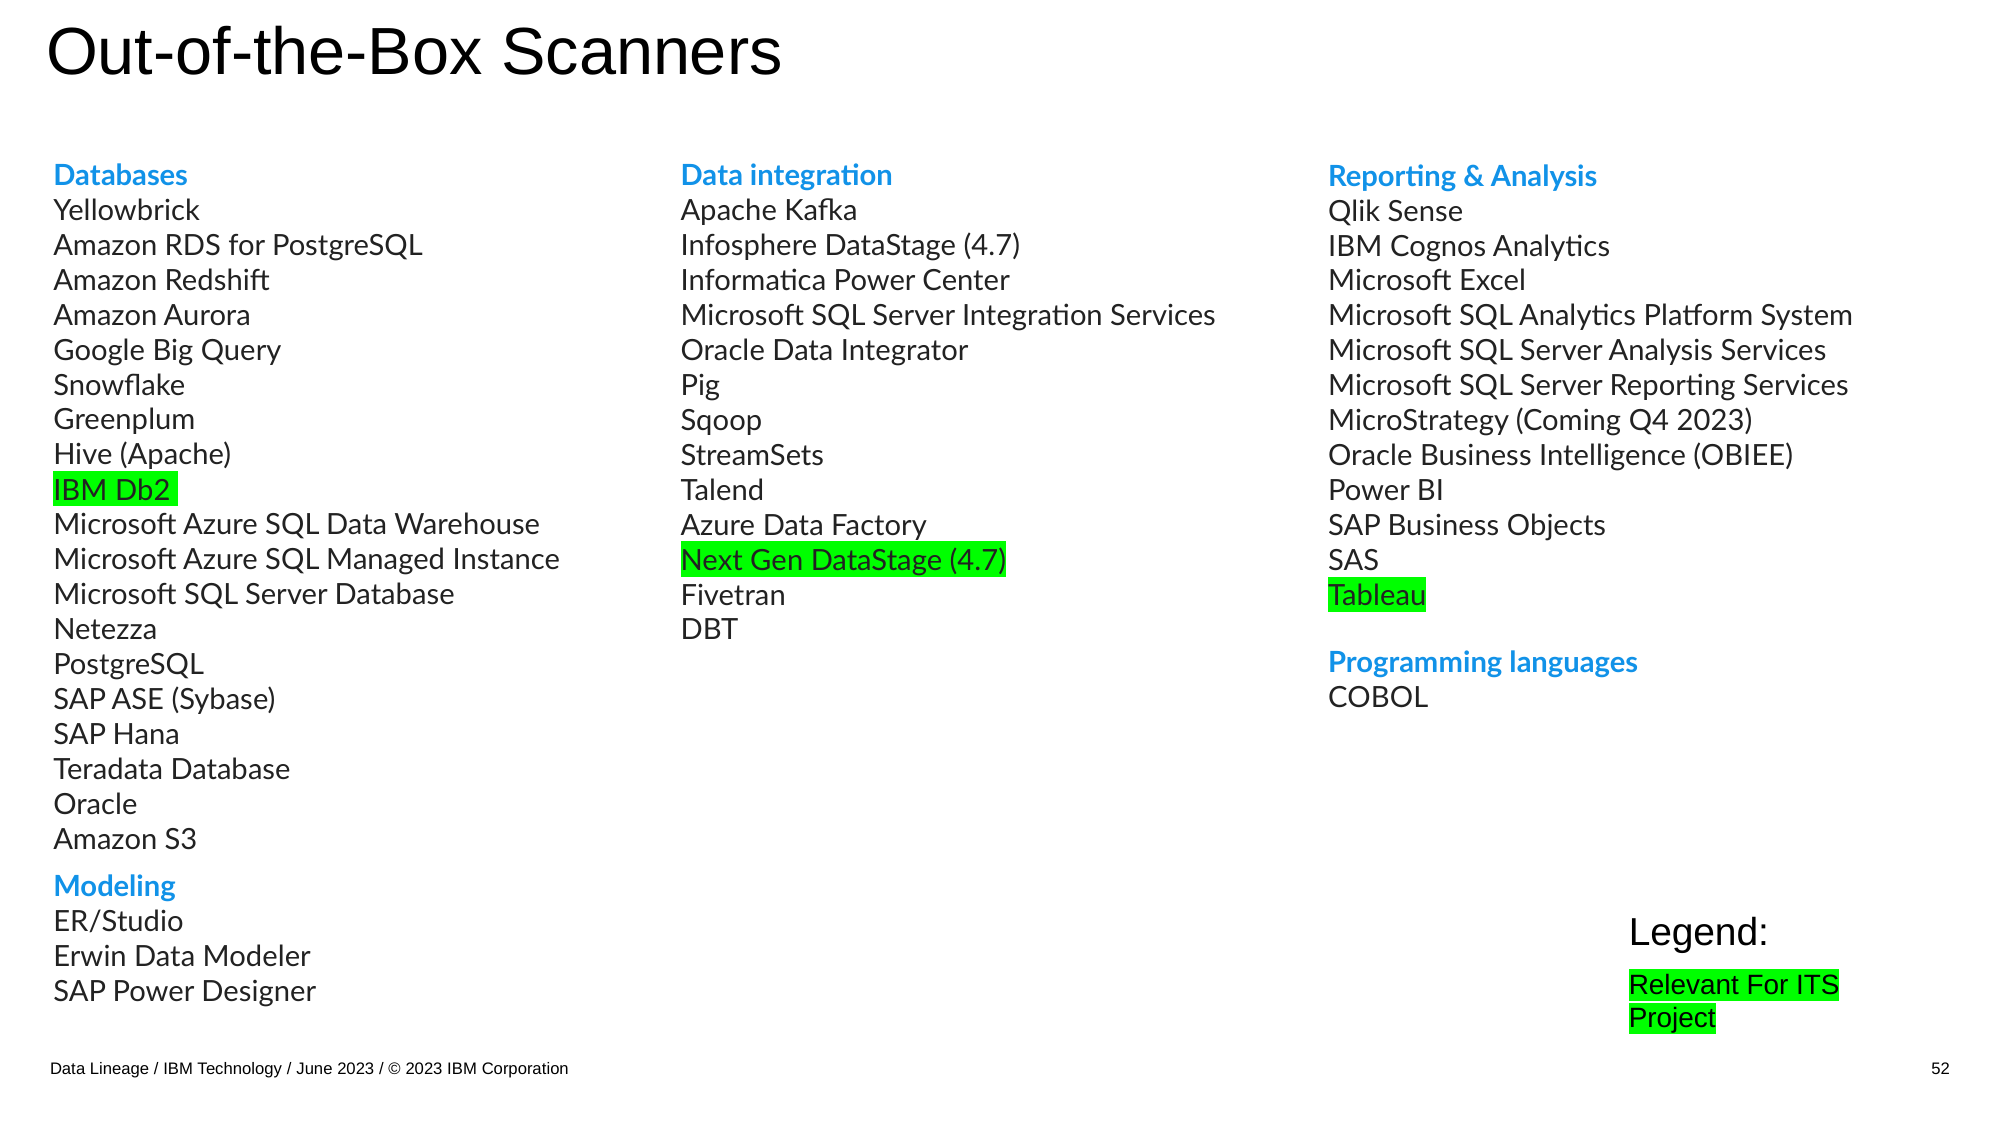

# Out-of-the-Box Scanners
Databases
Yellowbrick
Amazon RDS for PostgreSQL
Amazon Redshift
Amazon Aurora
Google Big Query
Snowflake
Greenplum
Hive (Apache)
IBM Db2
Microsoft Azure SQL Data Warehouse
Microsoft Azure SQL Managed Instance
Microsoft SQL Server Database
Netezza
PostgreSQL
SAP ASE (Sybase)
SAP Hana
Teradata Database
Oracle
Amazon S3
Data integration
Apache Kafka
Infosphere DataStage (4.7)
Informatica Power Center
Microsoft SQL Server Integration Services
Oracle Data Integrator
Pig
Sqoop
StreamSets
Talend
Azure Data Factory
Next Gen DataStage (4.7)
Fivetran
DBT

Reporting & Analysis
Qlik Sense
IBM Cognos Analytics
Microsoft Excel
Microsoft SQL Analytics Platform System
Microsoft SQL Server Analysis Services
Microsoft SQL Server Reporting Services
MicroStrategy (Coming Q4 2023)
Oracle Business Intelligence (OBIEE)
Power BI
SAP Business Objects
SAS
Tableau
Programming languages
COBOL
Modeling
ER/Studio
Erwin Data Modeler
SAP Power Designer
Legend:
Relevant For ITS Project
Data Lineage / IBM Technology / June 2023 / © 2023 IBM Corporation
52